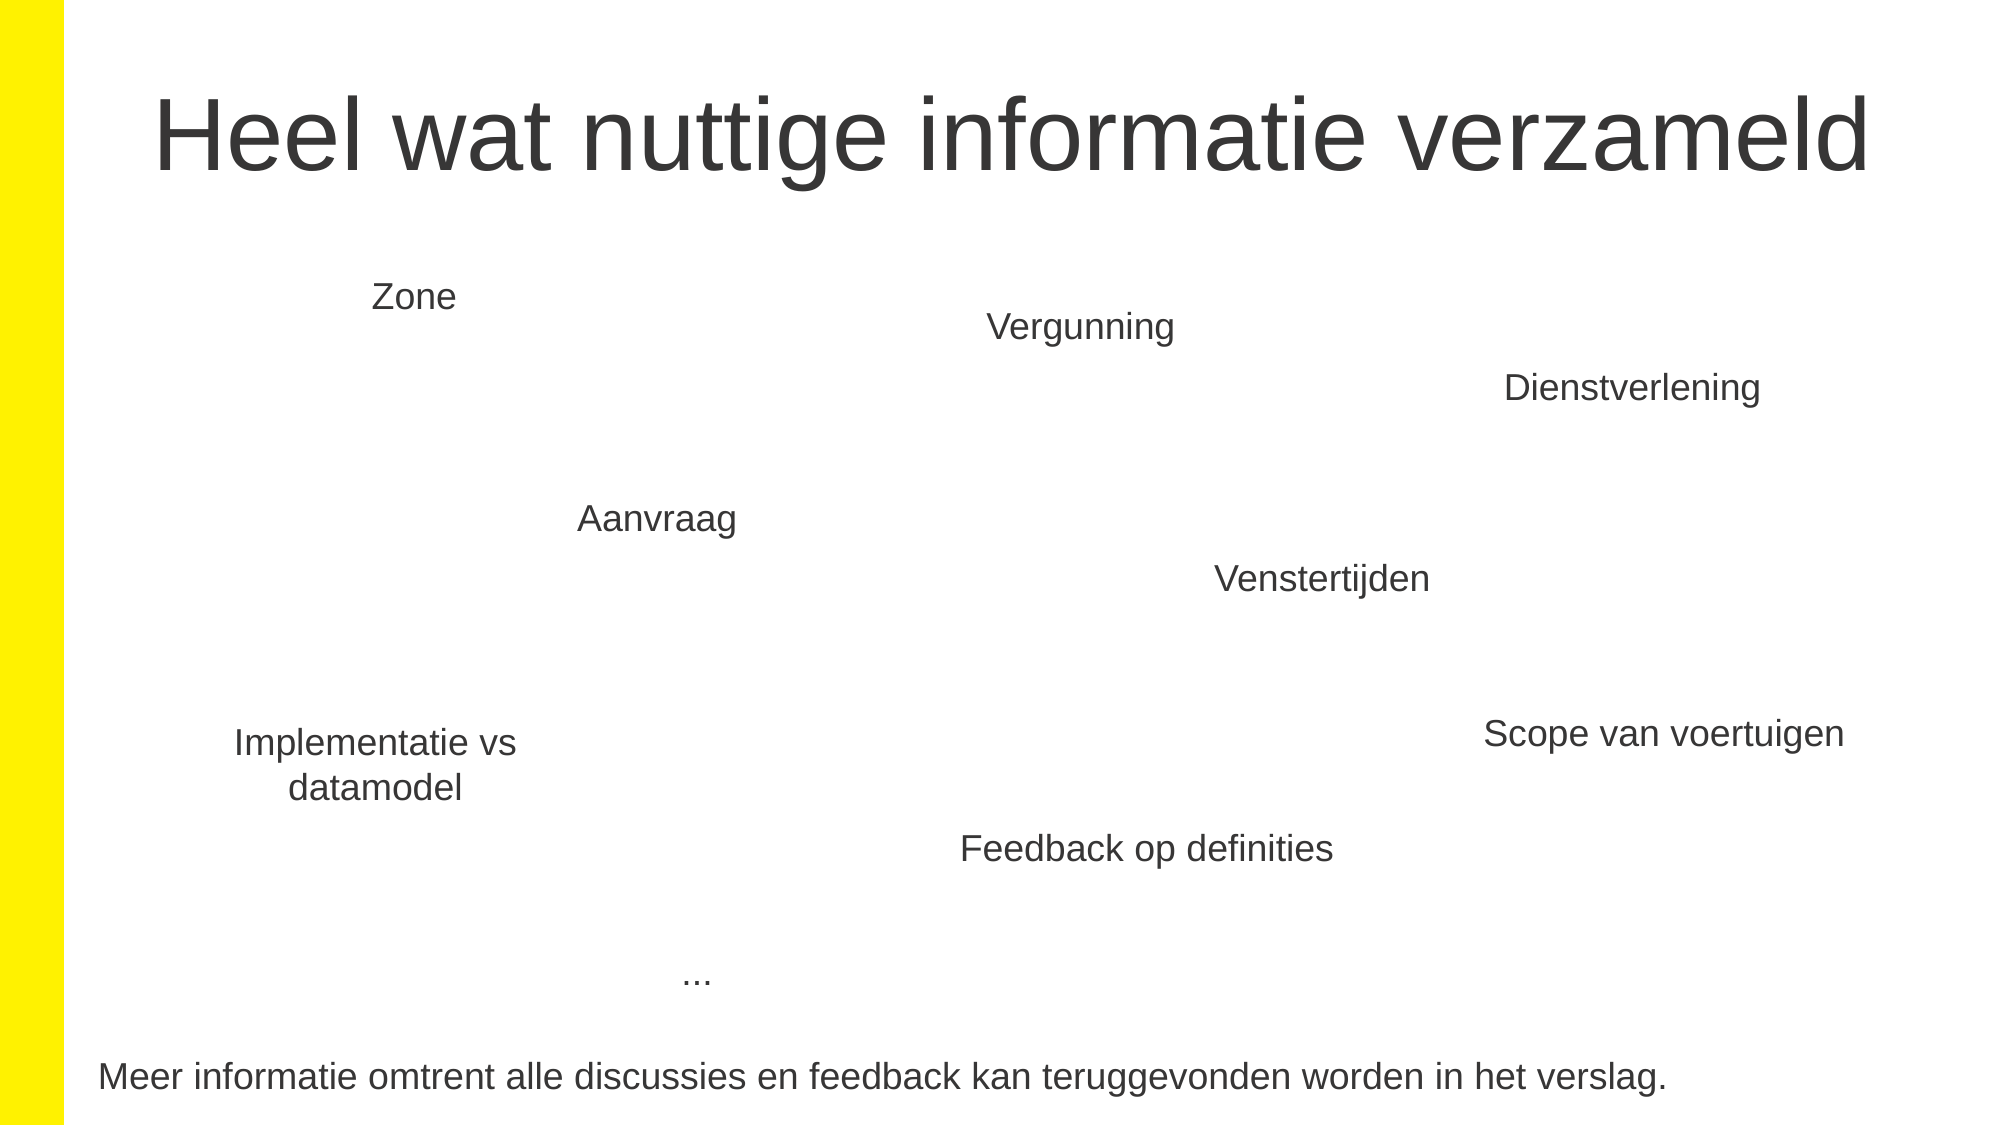

Heel wat nuttige informatie verzameld
Zone
Vergunning
Dienstverlening
Aanvraag
Venstertijden
Scope van voertuigen
Implementatie vs datamodel
Feedback op definities
...
Meer informatie omtrent alle discussies en feedback kan teruggevonden worden in het verslag.